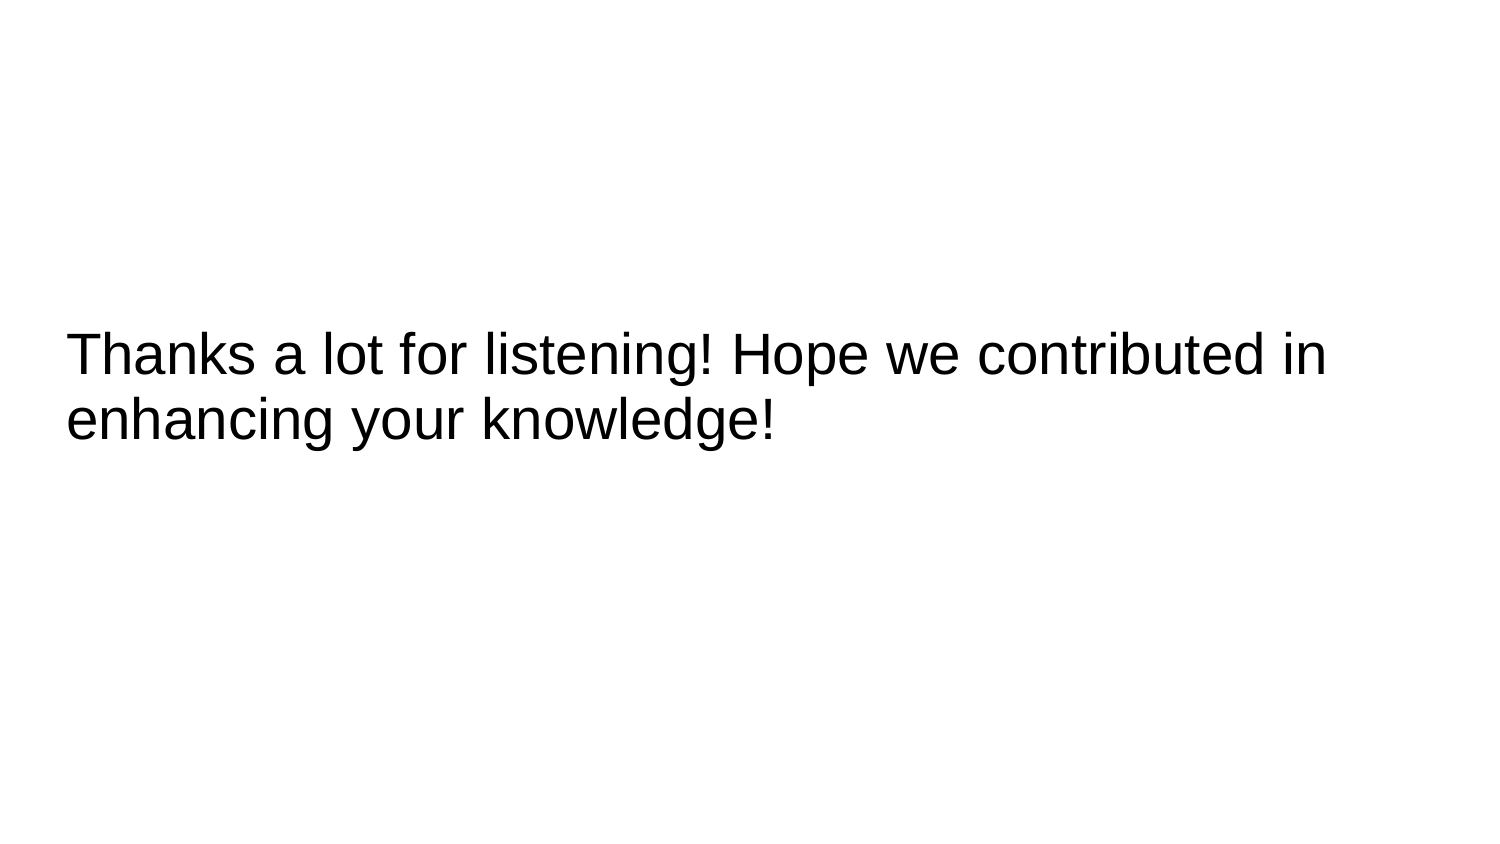

# Thanks a lot for listening! Hope we contributed in enhancing your knowledge!